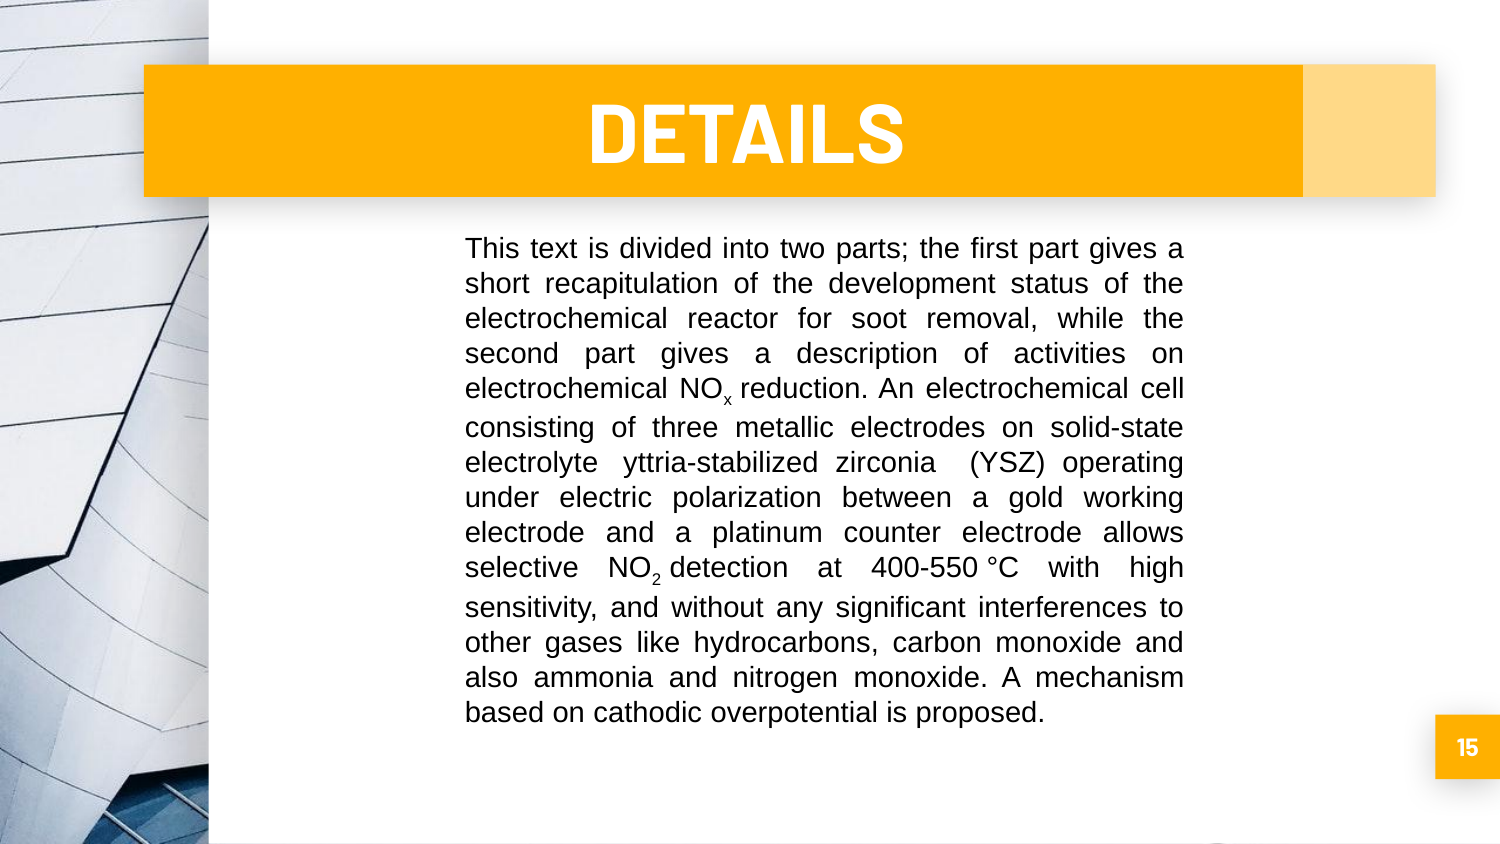

# DETAILS
This text is divided into two parts; the first part gives a short recapitulation of the development status of the electrochemical reactor for soot removal, while the second part gives a description of activities on electrochemical NOx reduction. An electrochemical cell consisting of three metallic electrodes on solid-state electrolyte  yttria-stabilized zirconia  (YSZ) operating under electric polarization between a gold working electrode and a platinum counter electrode allows selective NO2 detection at 400-550 °C with high sensitivity, and without any significant interferences to other gases like hydrocarbons, carbon monoxide and also ammonia and nitrogen monoxide. A mechanism based on cathodic overpotential is proposed.

15